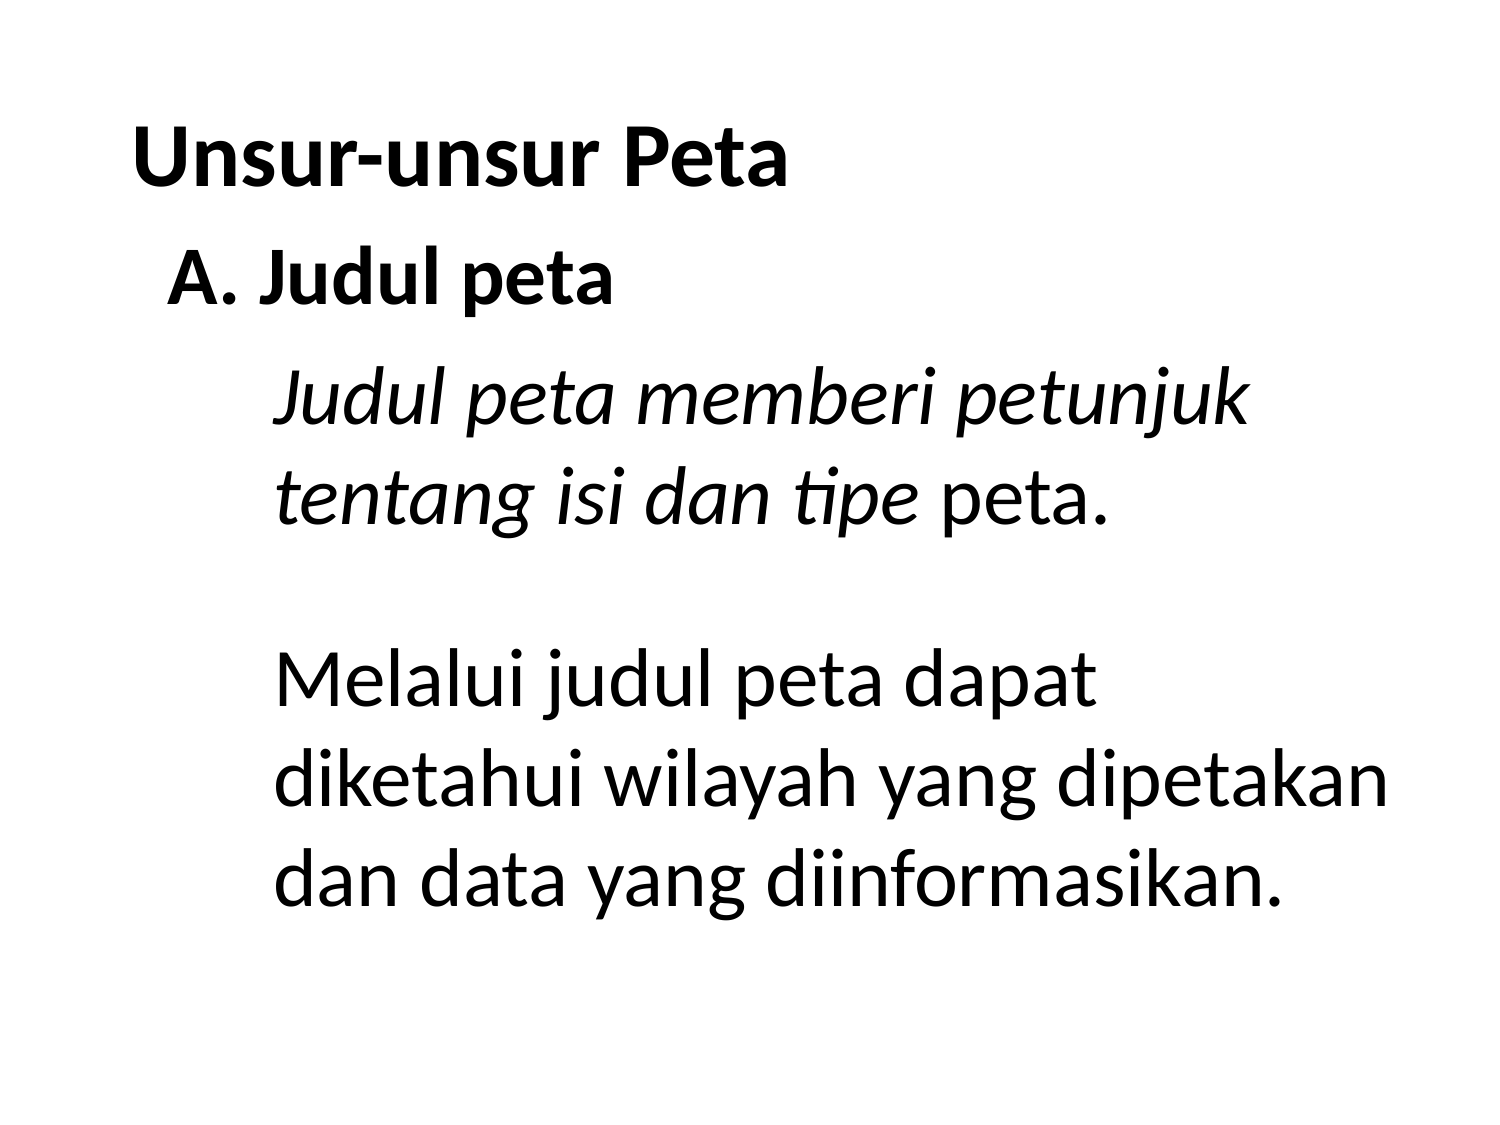

Unsur-unsur Peta
A. Judul peta
Judul peta memberi petunjuk tentang isi dan tipe peta.
Melalui judul peta dapat diketahui wilayah yang dipetakan dan data yang diinformasikan.